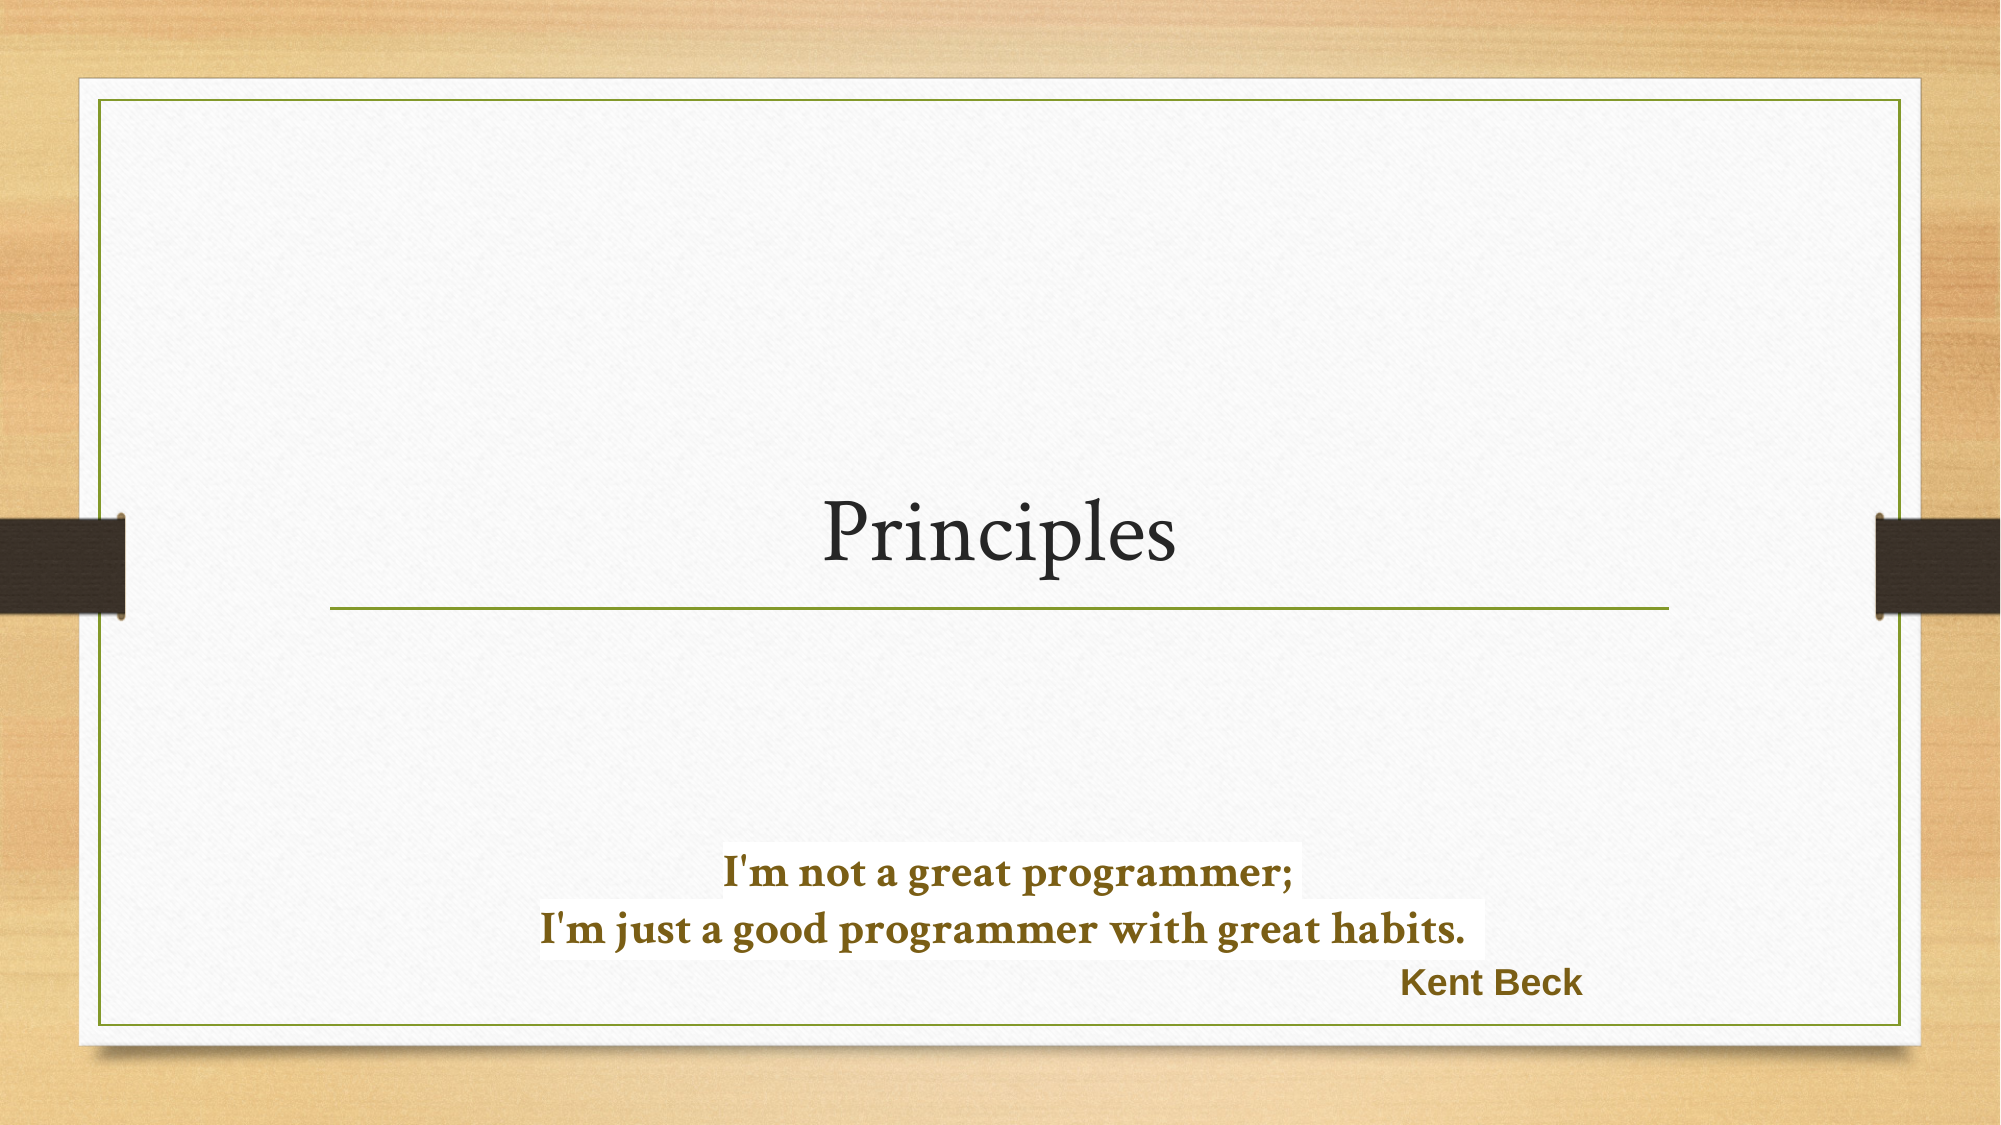

# Principles

I'm not a great programmer;
I'm just a good programmer with great habits.
Kent Beck